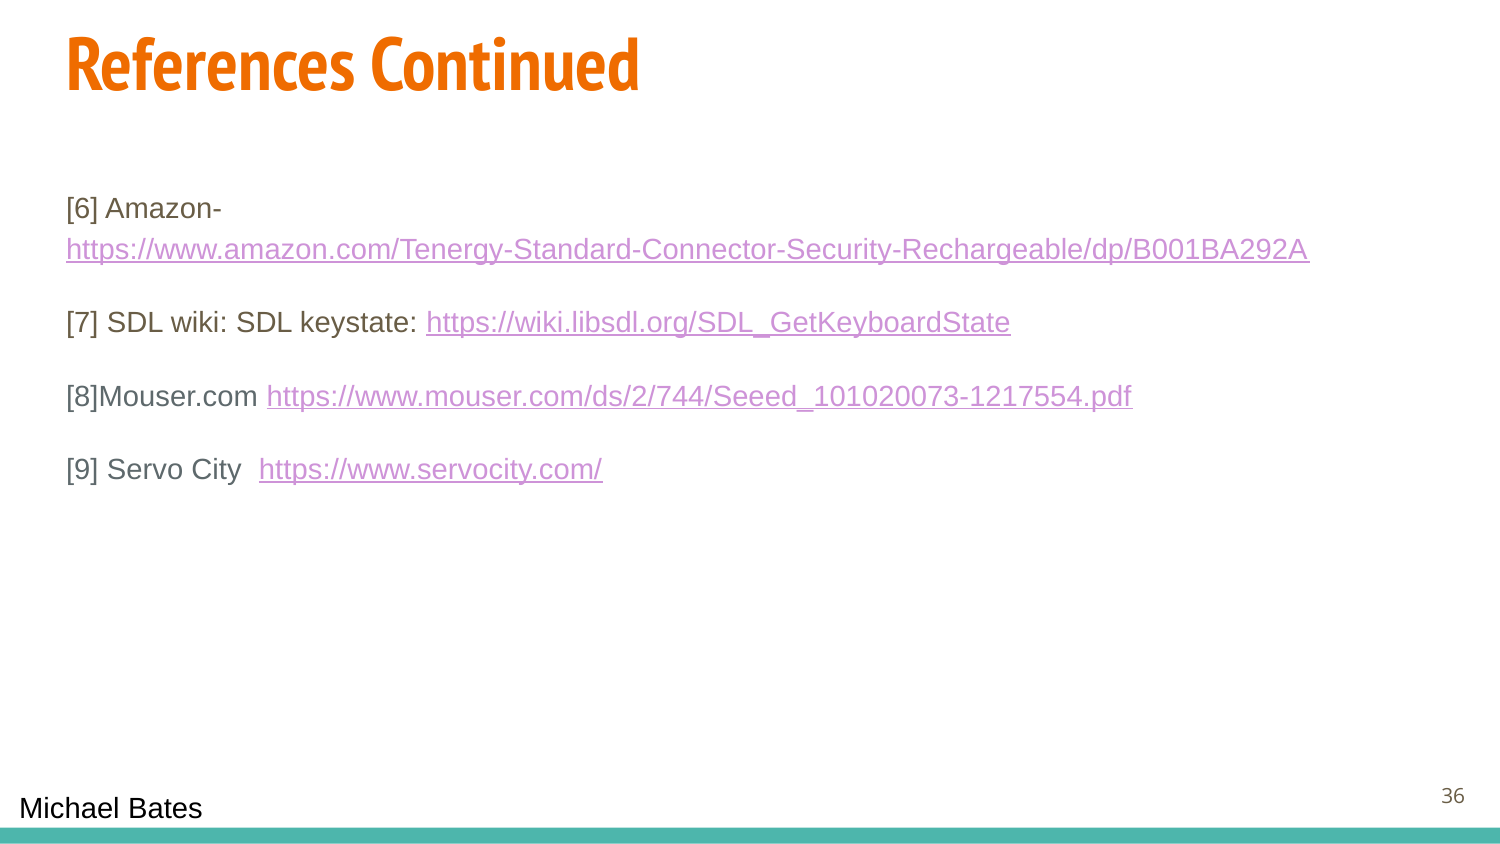

# References Continued
[6] Amazon- https://www.amazon.com/Tenergy-Standard-Connector-Security-Rechargeable/dp/B001BA292A
[7] SDL wiki: SDL keystate: https://wiki.libsdl.org/SDL_GetKeyboardState
[8]Mouser.com https://www.mouser.com/ds/2/744/Seeed_101020073-1217554.pdf
[9] Servo City  https://www.servocity.com/

36
Michael Bates